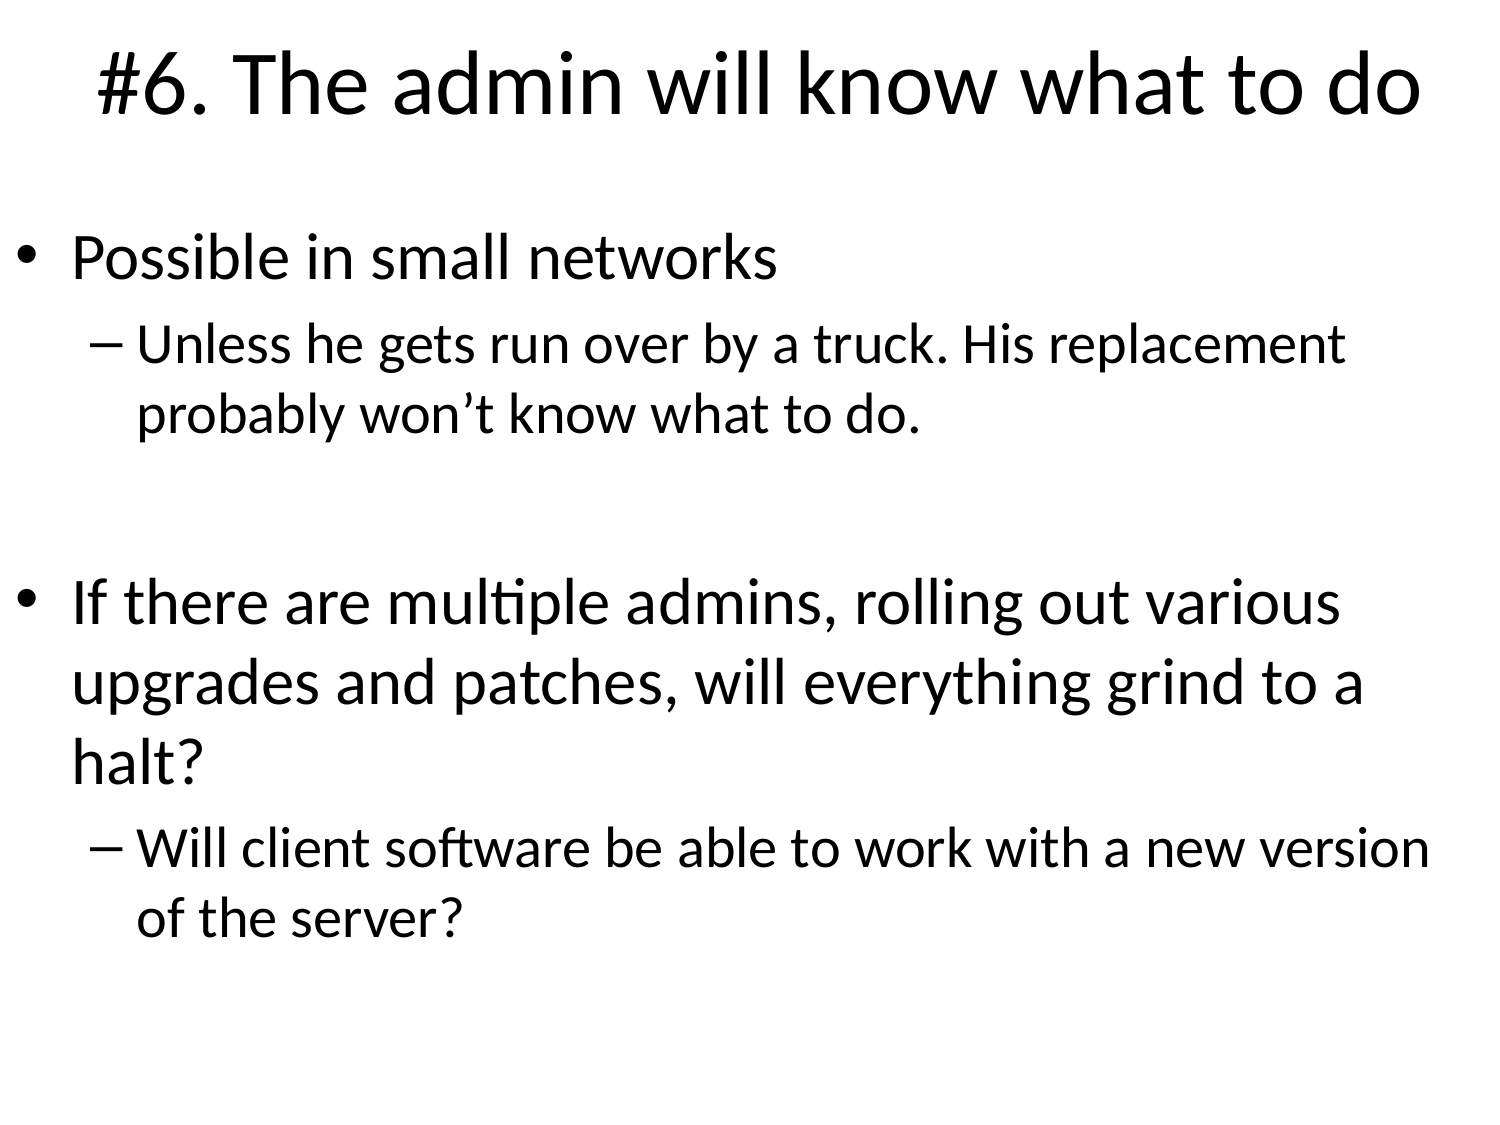

# #6. The admin will know what to do
Possible in small networks
Unless he gets run over by a truck. His replacement probably won’t know what to do.

If there are multiple admins, rolling out various upgrades and patches, will everything grind to a halt?
Will client software be able to work with a new version of the server?